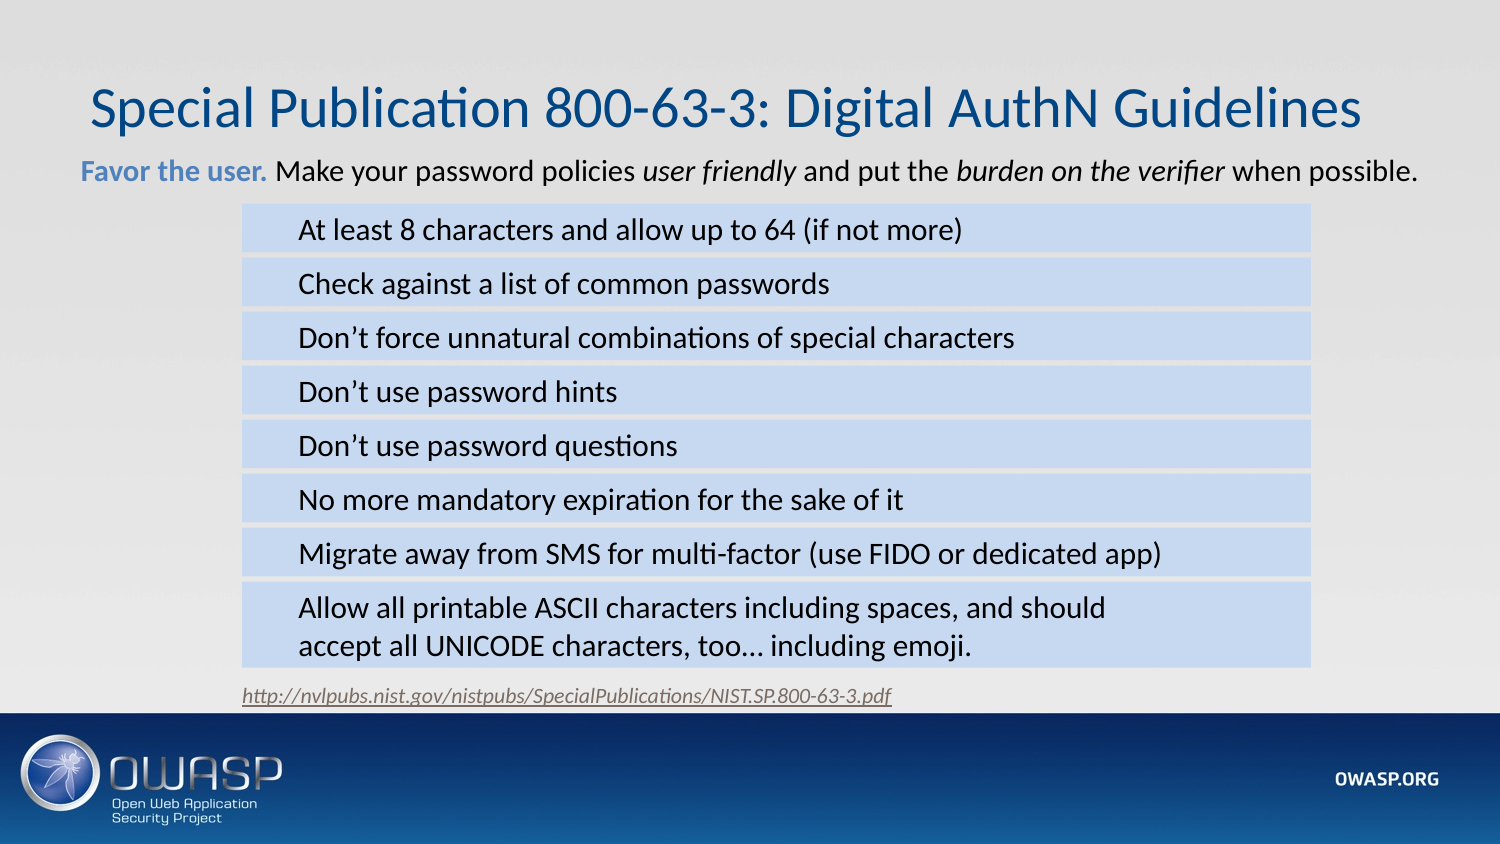

# Special Publication 800-63-3: Digital AuthN Guidelines
Favor the user. Make your password policies user friendly and put the burden on the verifier when possible.
At least 8 characters and allow up to 64 (if not more)
Check against a list of common passwords
Don’t force unnatural combinations of special characters
Don’t use password hints
Don’t use password questions
No more mandatory expiration for the sake of it
Migrate away from SMS for multi-factor (use FIDO or dedicated app)
Allow all printable ASCII characters including spaces, and should
accept all UNICODE characters, too… including emoji.
http://nvlpubs.nist.gov/nistpubs/SpecialPublications/NIST.SP.800-63-3.pdf